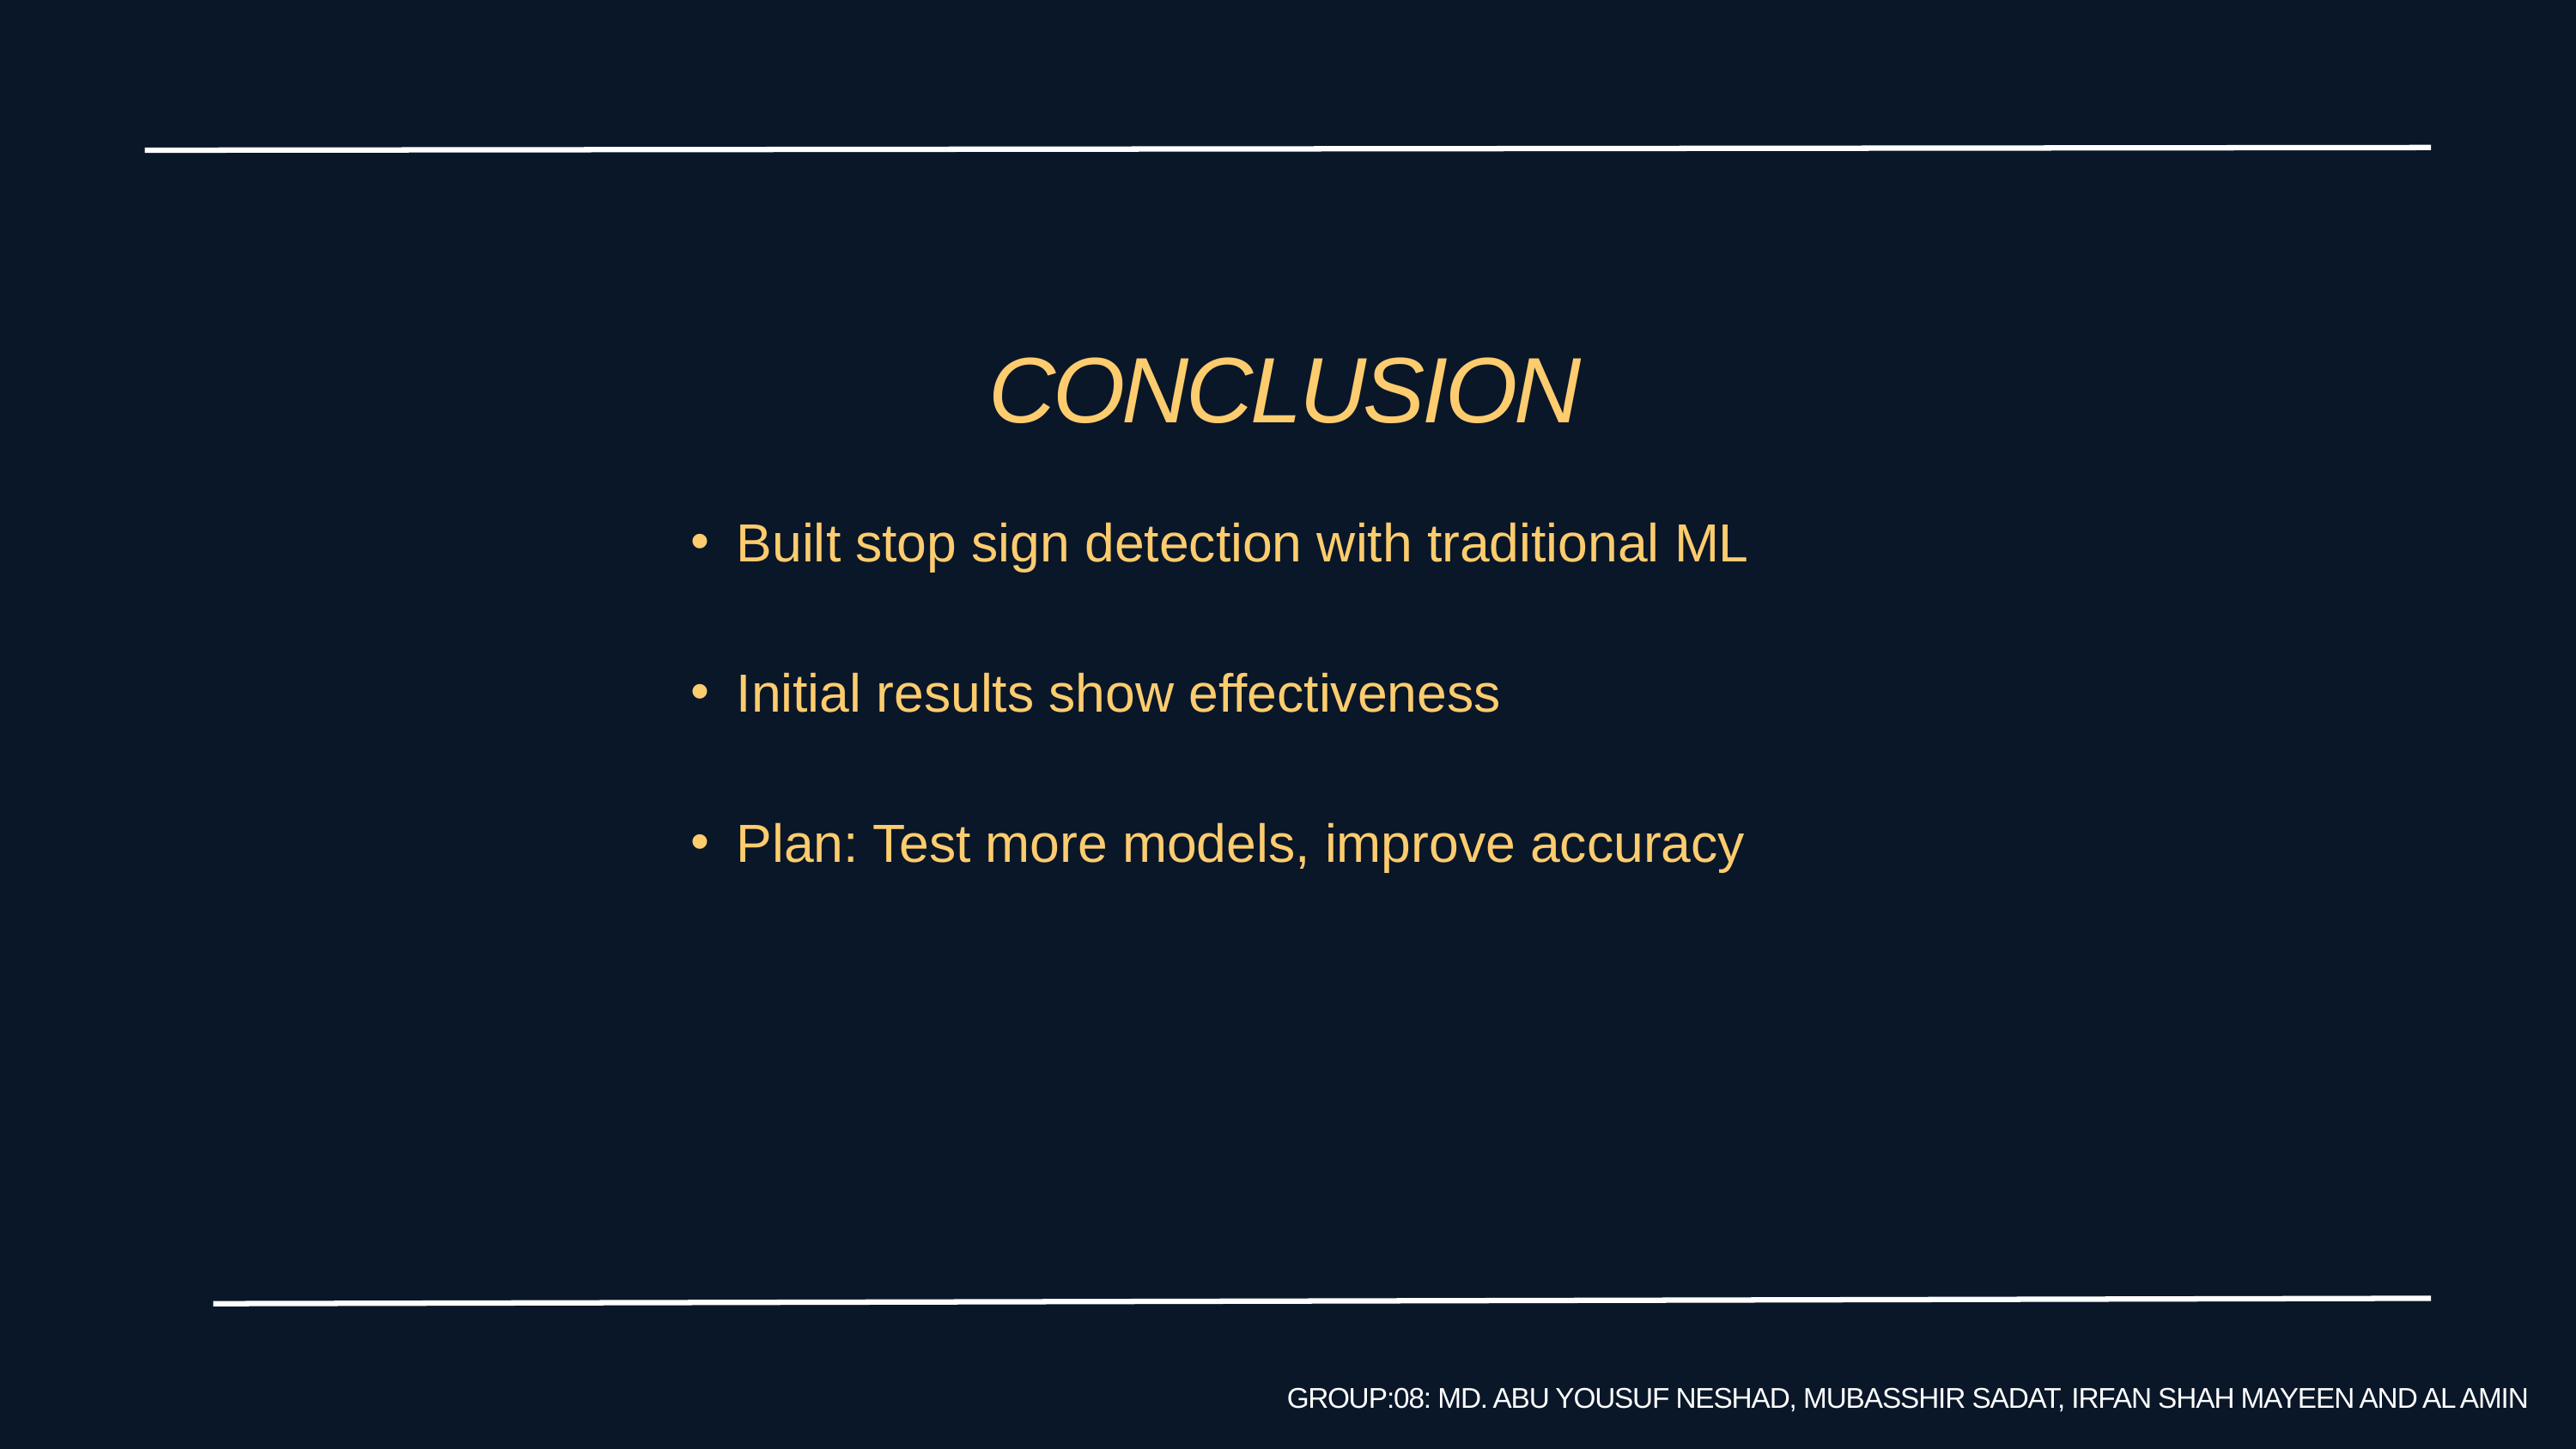

CONCLUSION
Built stop sign detection with traditional ML

Initial results show effectiveness

Plan: Test more models, improve accuracy

GROUP:08: MD. ABU YOUSUF NESHAD, MUBASSHIR SADAT, IRFAN SHAH MAYEEN AND AL AMIN